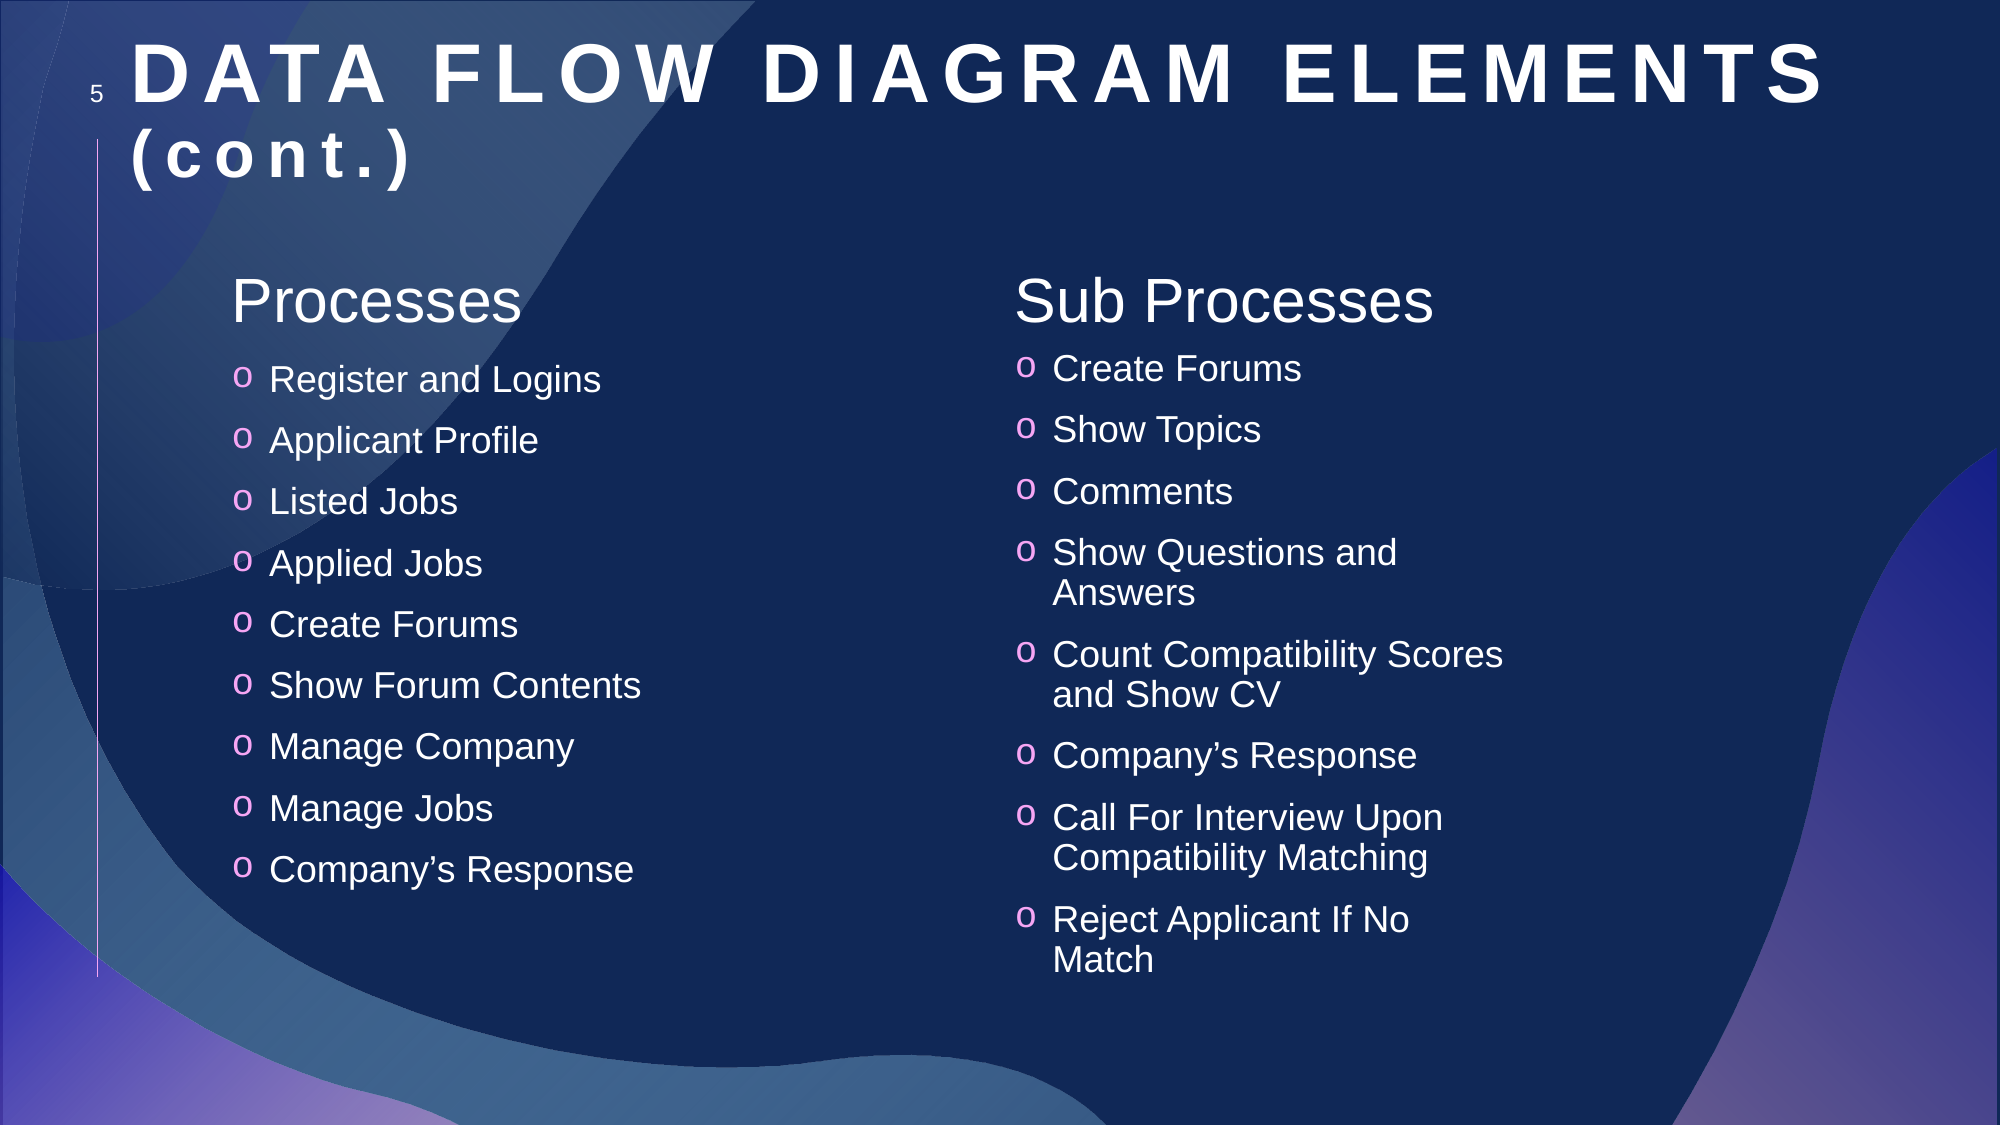

5
# Data flow diagram elements (cont.)
Processes
Sub Processes
Create Forums
Show Topics
Comments
Show Questions and Answers
Count Compatibility Scores and Show CV
Company’s Response
Call For Interview Upon Compatibility Matching
Reject Applicant If No Match
Register and Logins
Applicant Profile
Listed Jobs
Applied Jobs
Create Forums
Show Forum Contents
Manage Company
Manage Jobs
Company’s Response